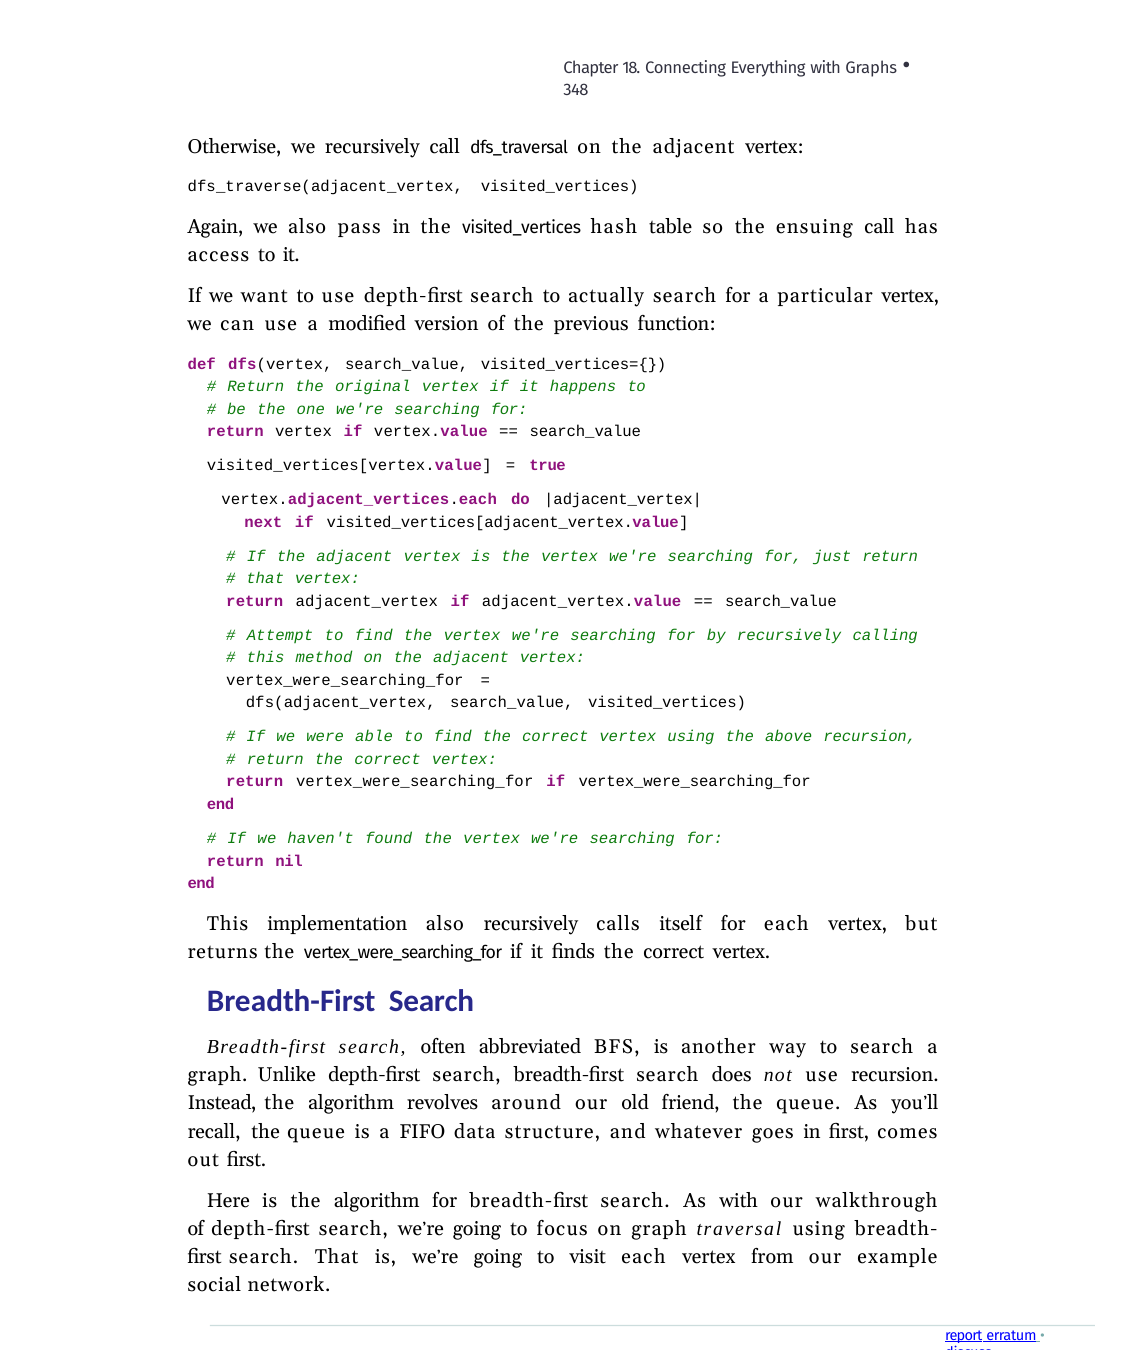

Chapter 18. Connecting Everything with Graphs • 348

Otherwise, we recursively call dfs_traversal on the adjacent vertex:
dfs_traverse(adjacent_vertex, visited_vertices)
Again, we also pass in the visited_vertices hash table so the ensuing call has access to it.
If we want to use depth-first search to actually search for a particular vertex, we can use a modified version of the previous function:
def dfs(vertex, search_value, visited_vertices={})
# Return the original vertex if it happens to # be the one we're searching for:
return vertex if vertex.value == search_value
visited_vertices[vertex.value] = true
vertex.adjacent_vertices.each do |adjacent_vertex|
next if visited_vertices[adjacent_vertex.value]
# If the adjacent vertex is the vertex we're searching for, just return # that vertex:
return adjacent_vertex if adjacent_vertex.value == search_value
# Attempt to find the vertex we're searching for by recursively calling # this method on the adjacent vertex:
vertex_were_searching_for =
dfs(adjacent_vertex, search_value, visited_vertices)
# If we were able to find the correct vertex using the above recursion, # return the correct vertex:
return vertex_were_searching_for if vertex_were_searching_for
end
# If we haven't found the vertex we're searching for:
return nil end
This implementation also recursively calls itself for each vertex, but returns the vertex_were_searching_for if it finds the correct vertex.
Breadth-First Search
Breadth-first search, often abbreviated BFS, is another way to search a graph. Unlike depth-first search, breadth-first search does not use recursion. Instead, the algorithm revolves around our old friend, the queue. As you’ll recall, the queue is a FIFO data structure, and whatever goes in first, comes out first.
Here is the algorithm for breadth-first search. As with our walkthrough of depth-first search, we’re going to focus on graph traversal using breadth-first search. That is, we’re going to visit each vertex from our example social network.
report erratum • discuss